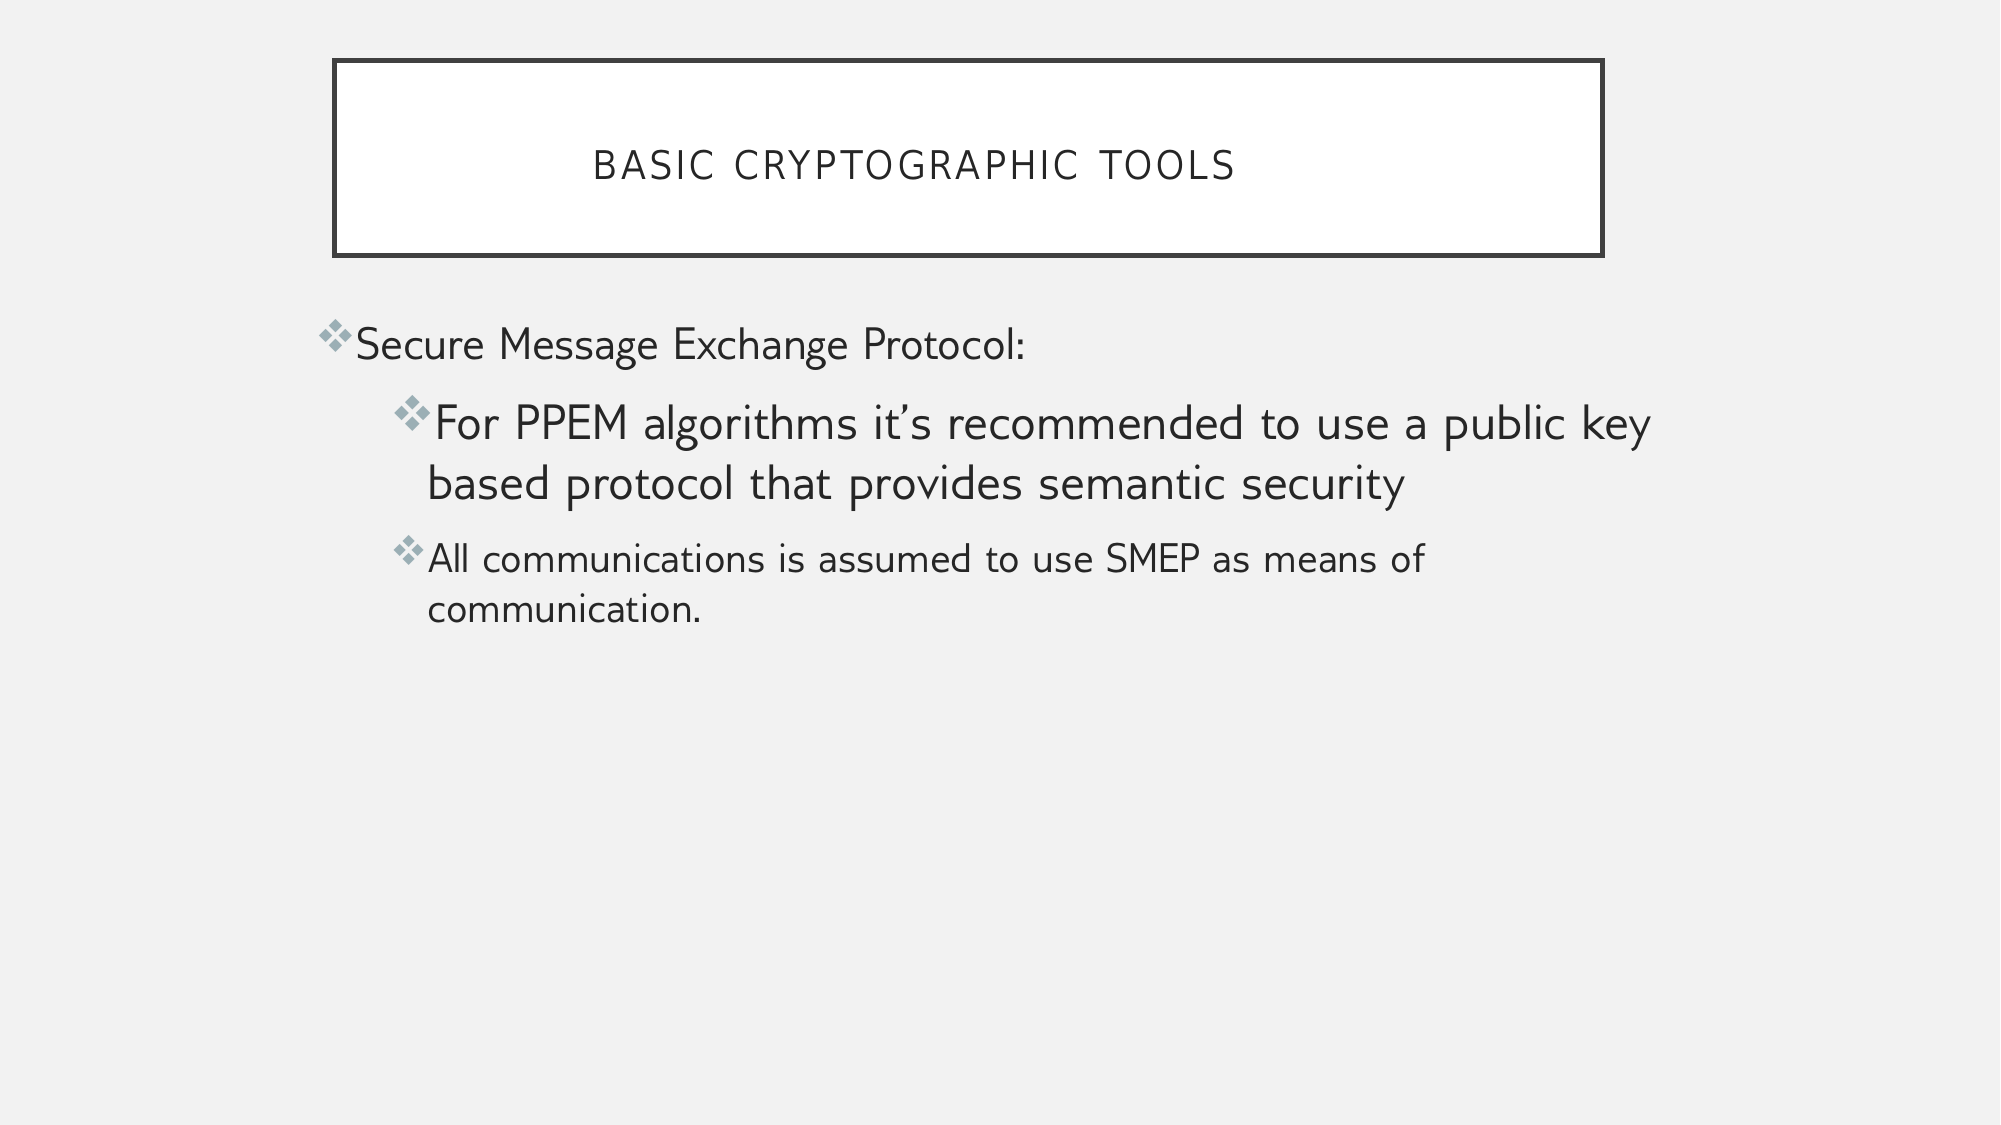

# Basic Cryptographic tools
Secure Message Exchange Protocol:
For PPEM algorithms it’s recommended to use a public key based protocol that provides semantic security
All communications is assumed to use SMEP as means of communication.